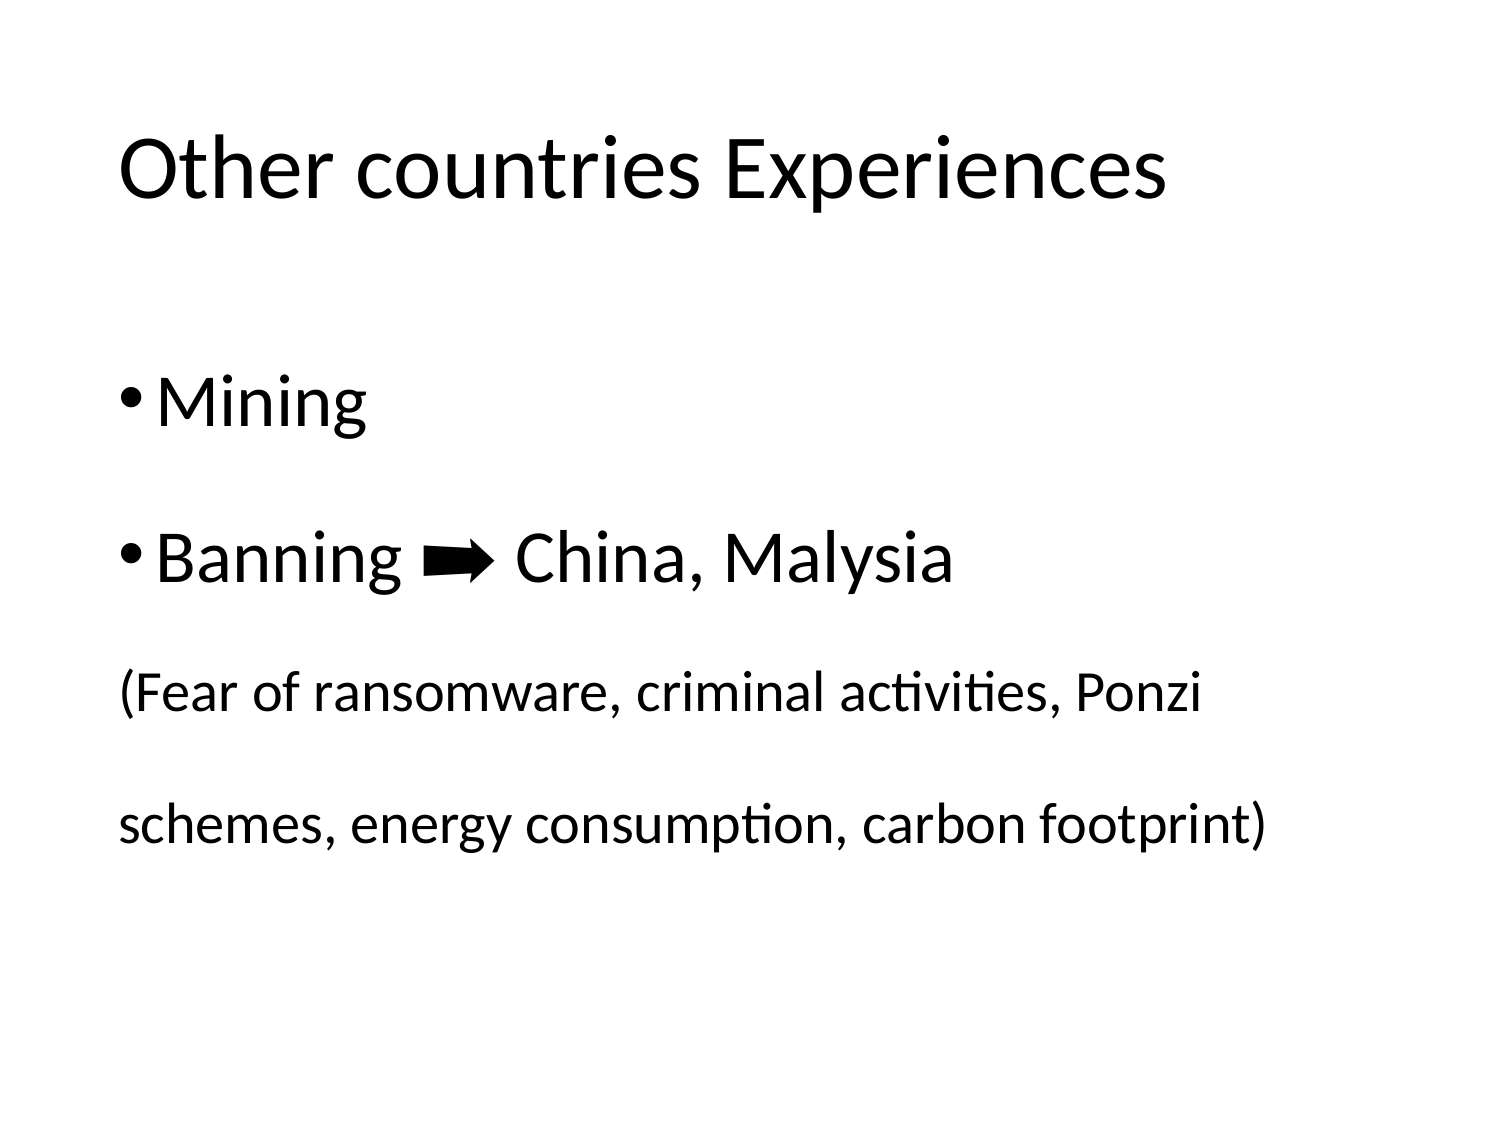

# Other countries Experiences
Mining
Banning ➡️ China, Malysia
(Fear of ransomware, criminal activities, Ponzi schemes, energy consumption, carbon footprint)